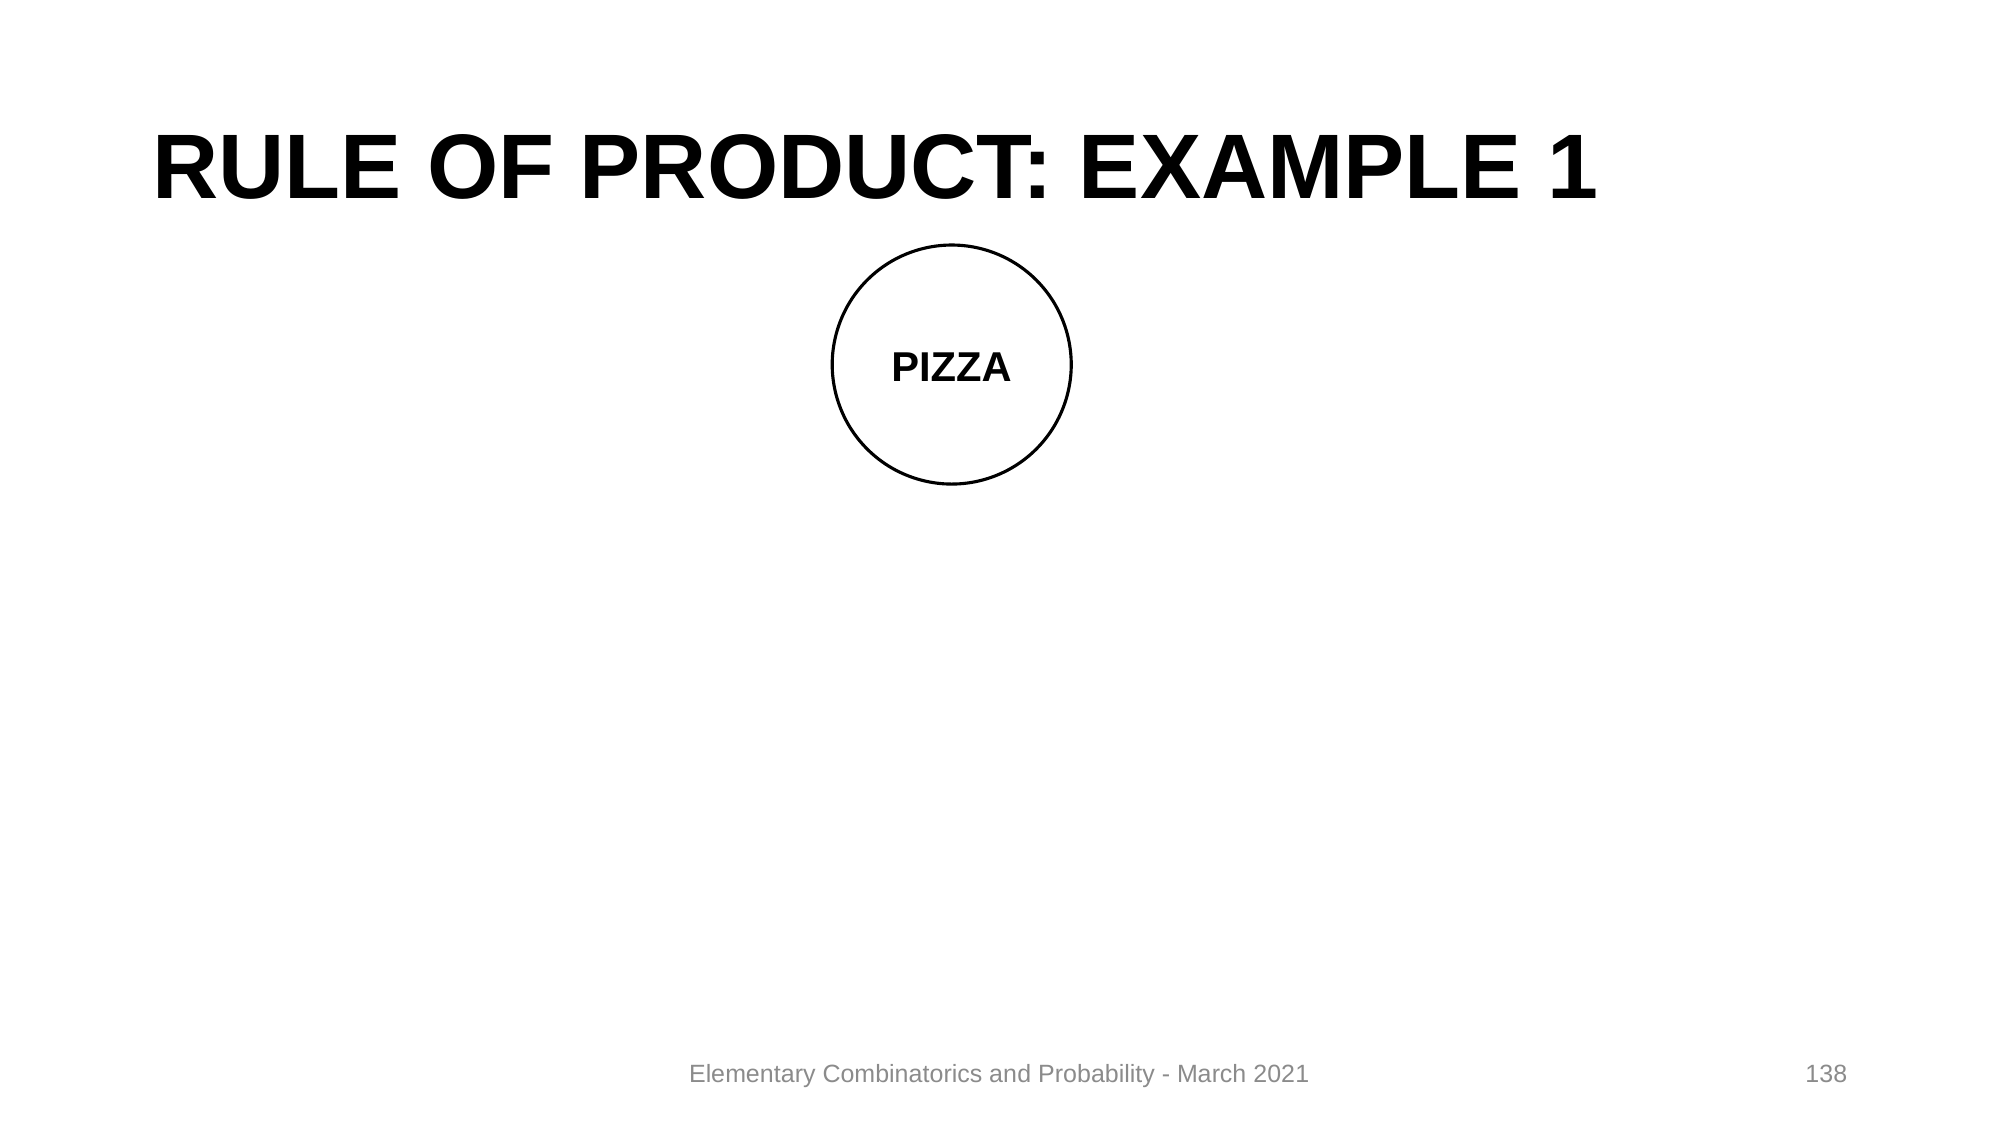

# RULE OF PRODUCT: EXAMPLE 1
PIZZA
Elementary Combinatorics and Probability - March 2021
138